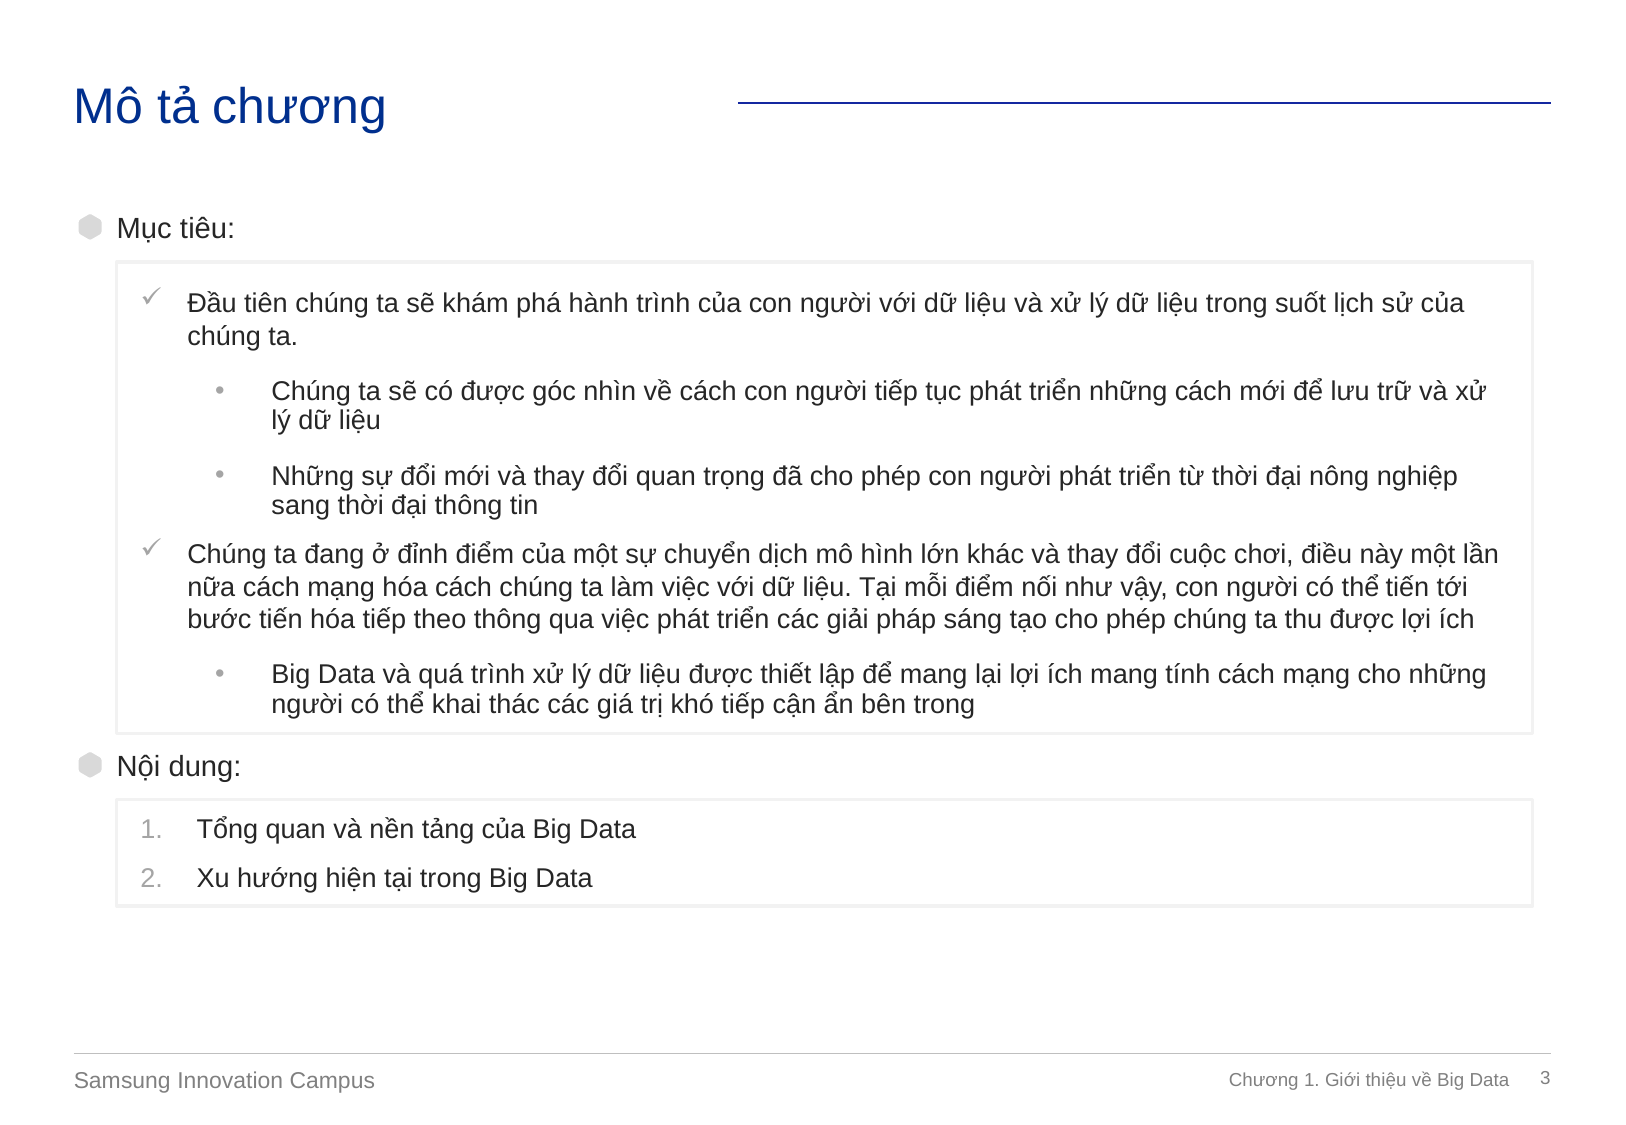

Đầu tiên chúng ta sẽ khám phá hành trình của con người với dữ liệu và xử lý dữ liệu trong suốt lịch sử của chúng ta.
Chúng ta sẽ có được góc nhìn về cách con người tiếp tục phát triển những cách mới để lưu trữ và xử lý dữ liệu
Những sự đổi mới và thay đổi quan trọng đã cho phép con người phát triển từ thời đại nông nghiệp sang thời đại thông tin
Chúng ta đang ở đỉnh điểm của một sự chuyển dịch mô hình lớn khác và thay đổi cuộc chơi, điều này một lần nữa cách mạng hóa cách chúng ta làm việc với dữ liệu. Tại mỗi điểm nối như vậy, con người có thể tiến tới bước tiến hóa tiếp theo thông qua việc phát triển các giải pháp sáng tạo cho phép chúng ta thu được lợi ích
Big Data và quá trình xử lý dữ liệu được thiết lập để mang lại lợi ích mang tính cách mạng cho những người có thể khai thác các giá trị khó tiếp cận ẩn bên trong
Tổng quan và nền tảng của Big Data
Xu hướng hiện tại trong Big Data